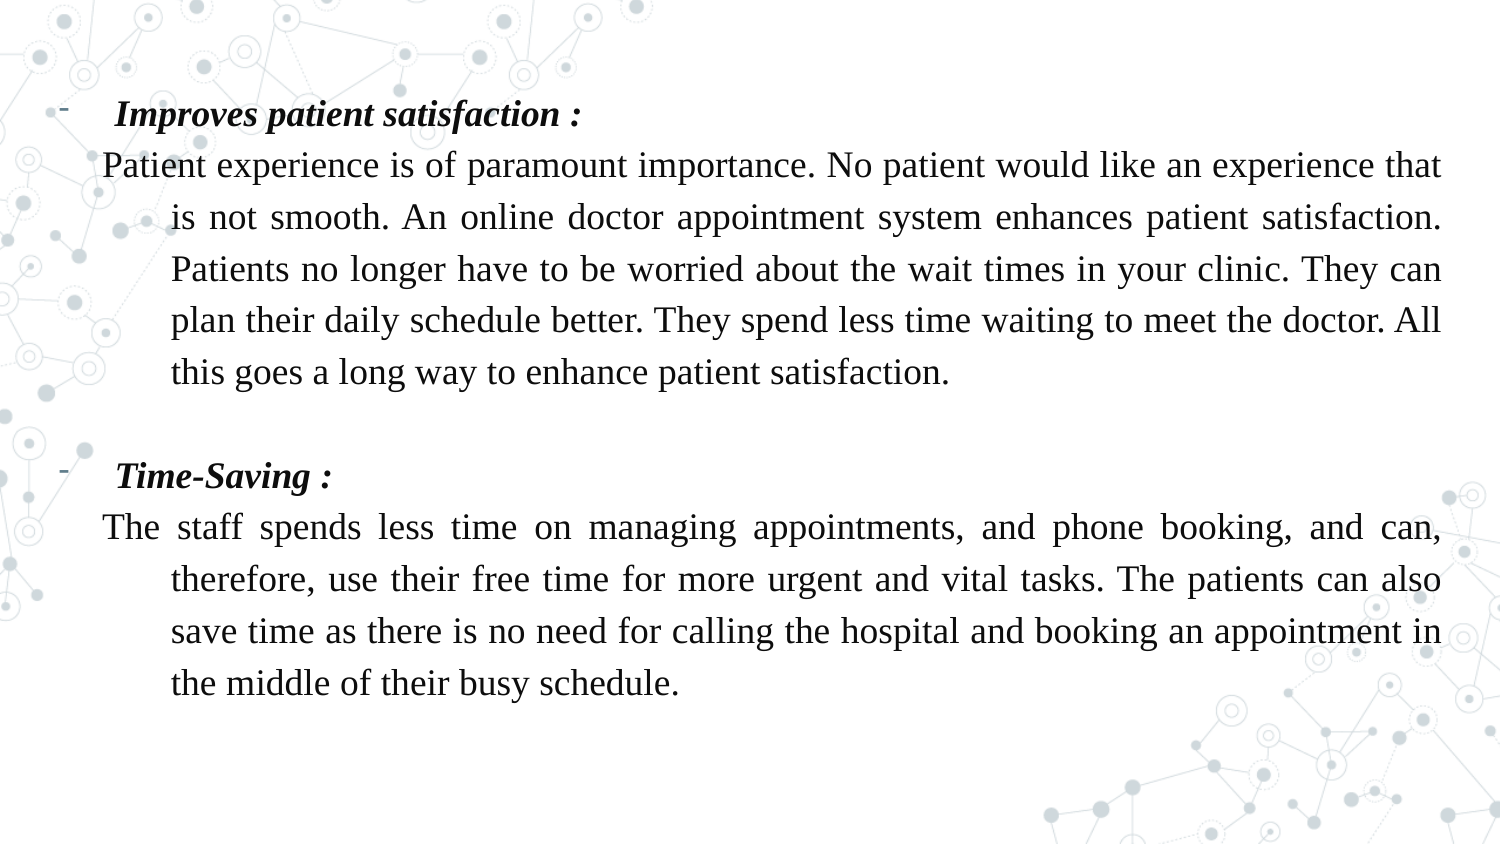

Improves patient satisfaction :
Patient experience is of paramount importance. No patient would like an experience that is not smooth. An online doctor appointment system enhances patient satisfaction. Patients no longer have to be worried about the wait times in your clinic. They can plan their daily schedule better. They spend less time waiting to meet the doctor. All this goes a long way to enhance patient satisfaction.

Time-Saving :
The staff spends less time on managing appointments, and phone booking, and can, therefore, use their free time for more urgent and vital tasks. The patients can also save time as there is no need for calling the hospital and booking an appointment in the middle of their busy schedule.